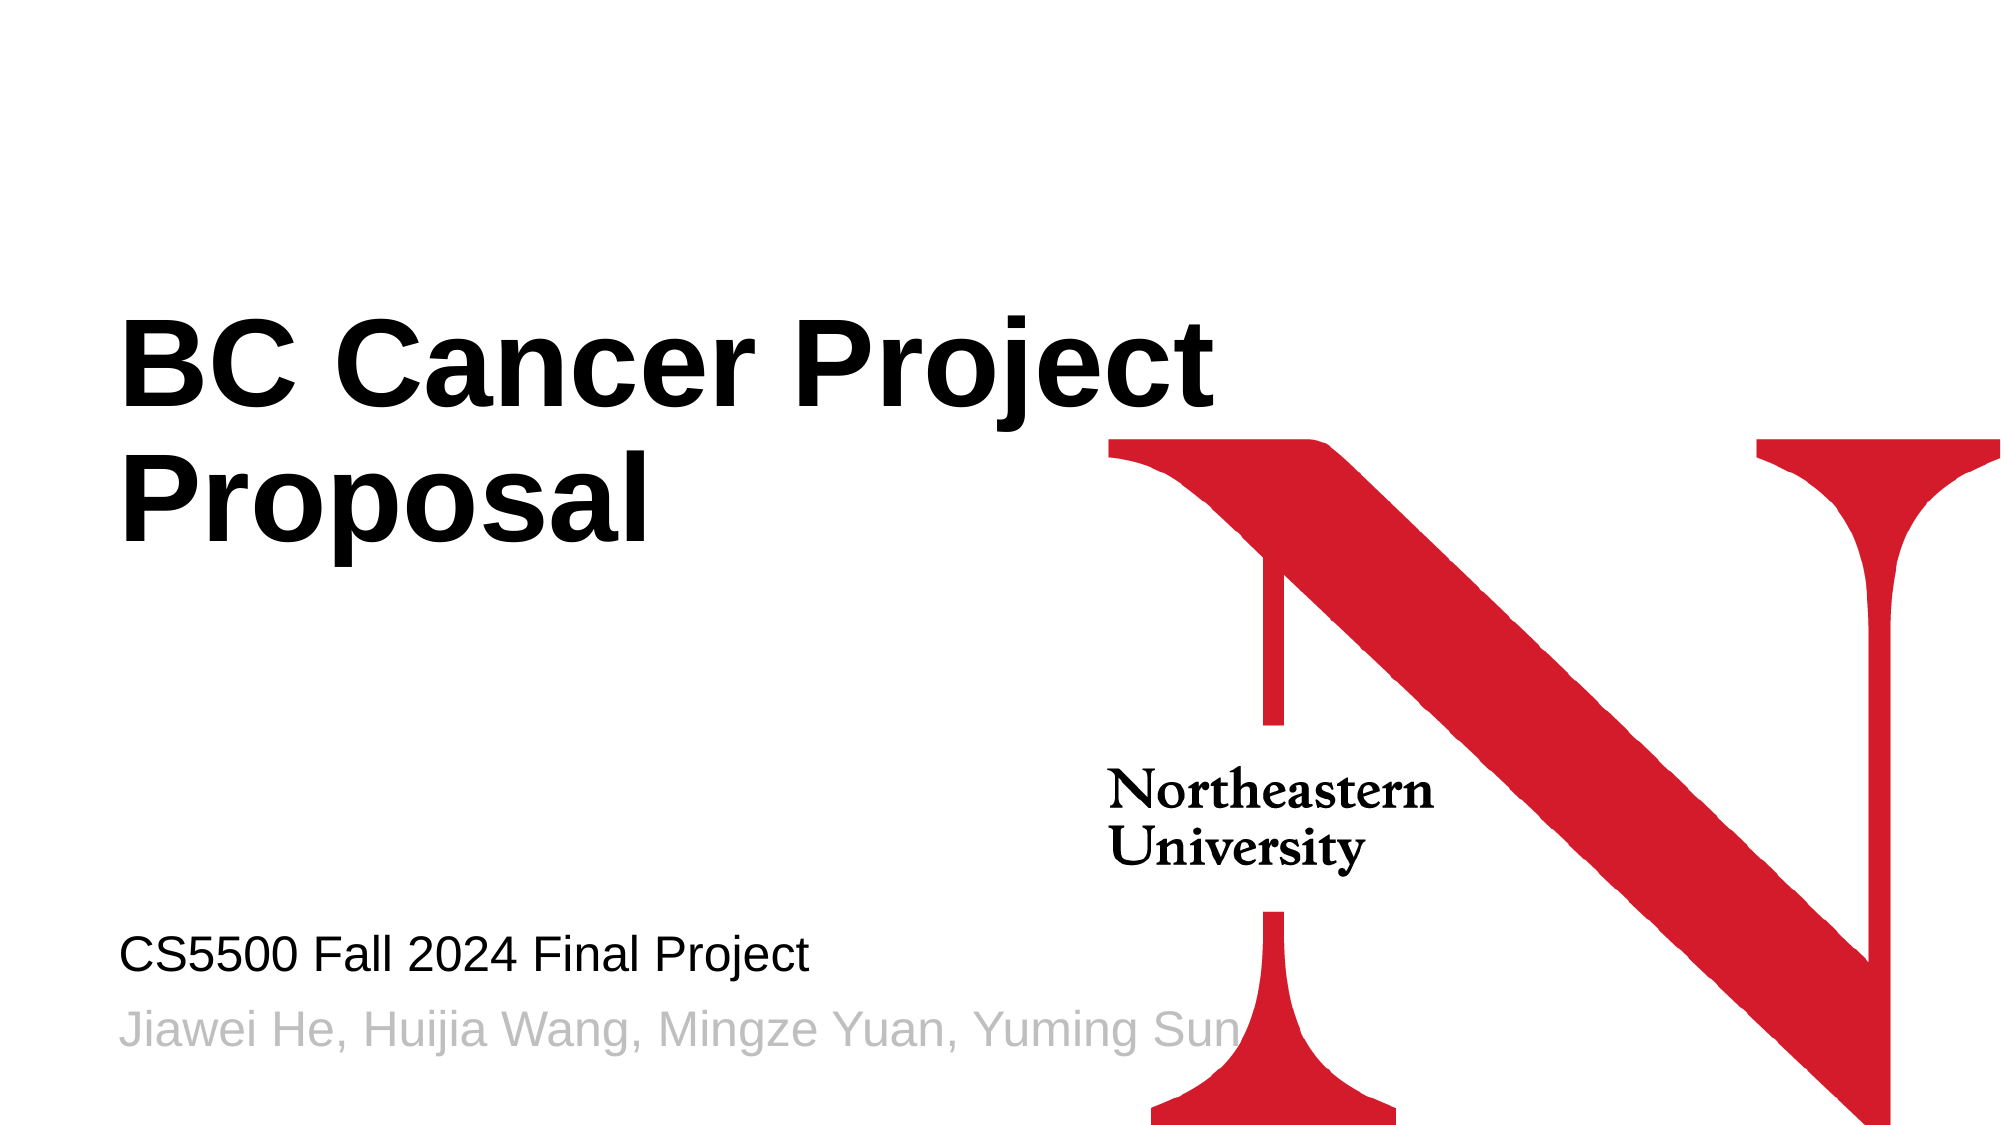

# BC Cancer Project Proposal
CS5500 Fall 2024 Final Project
Jiawei He, Huijia Wang, Mingze Yuan, Yuming Sun